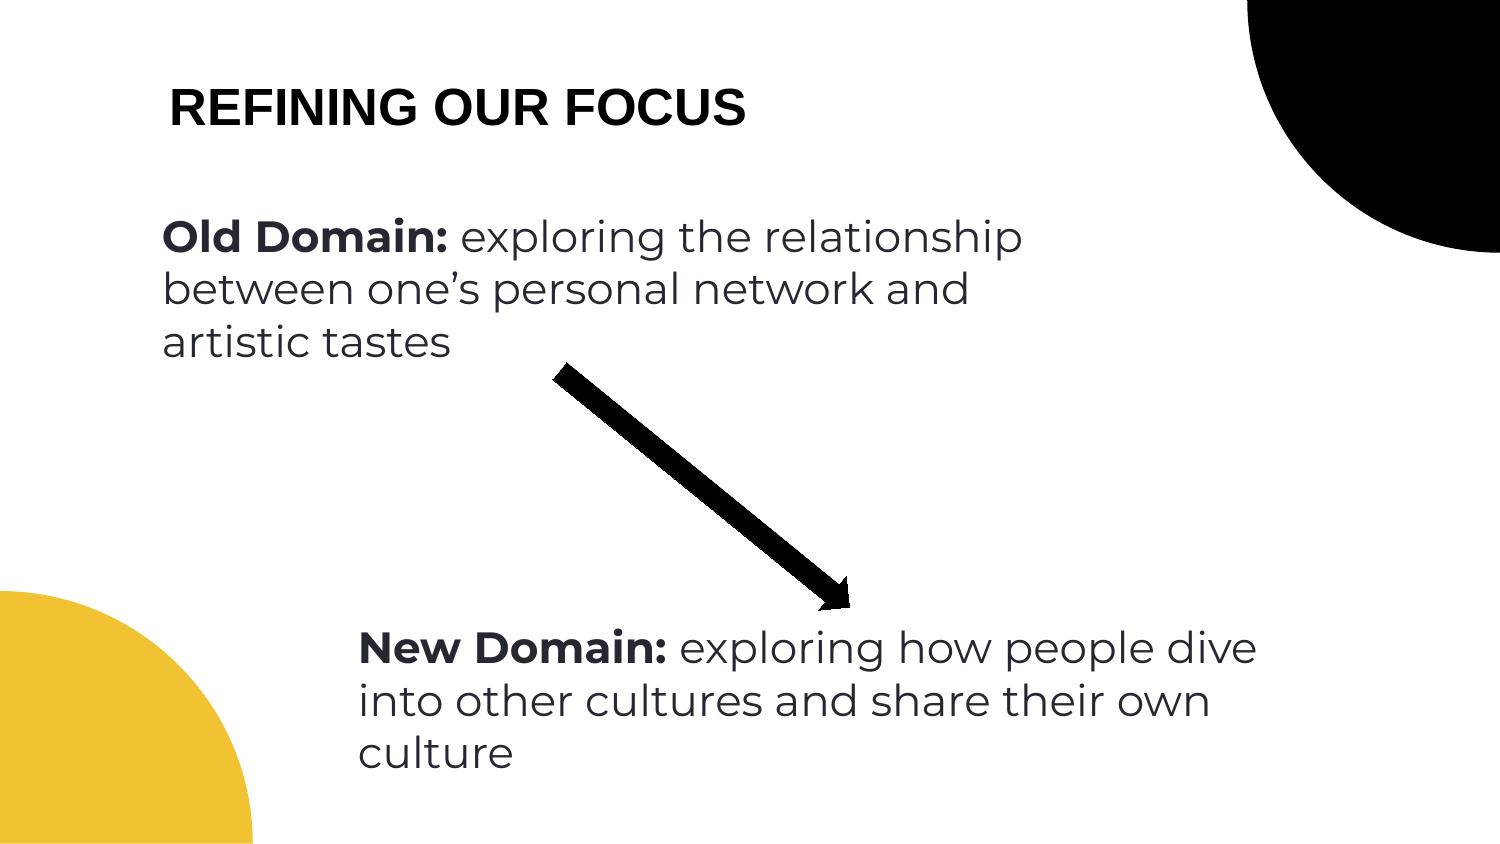

# REFINING OUR FOCUS
Old Domain: exploring the relationship between one’s personal network and artistic tastes

New Domain: exploring how people dive into other cultures and share their own culture